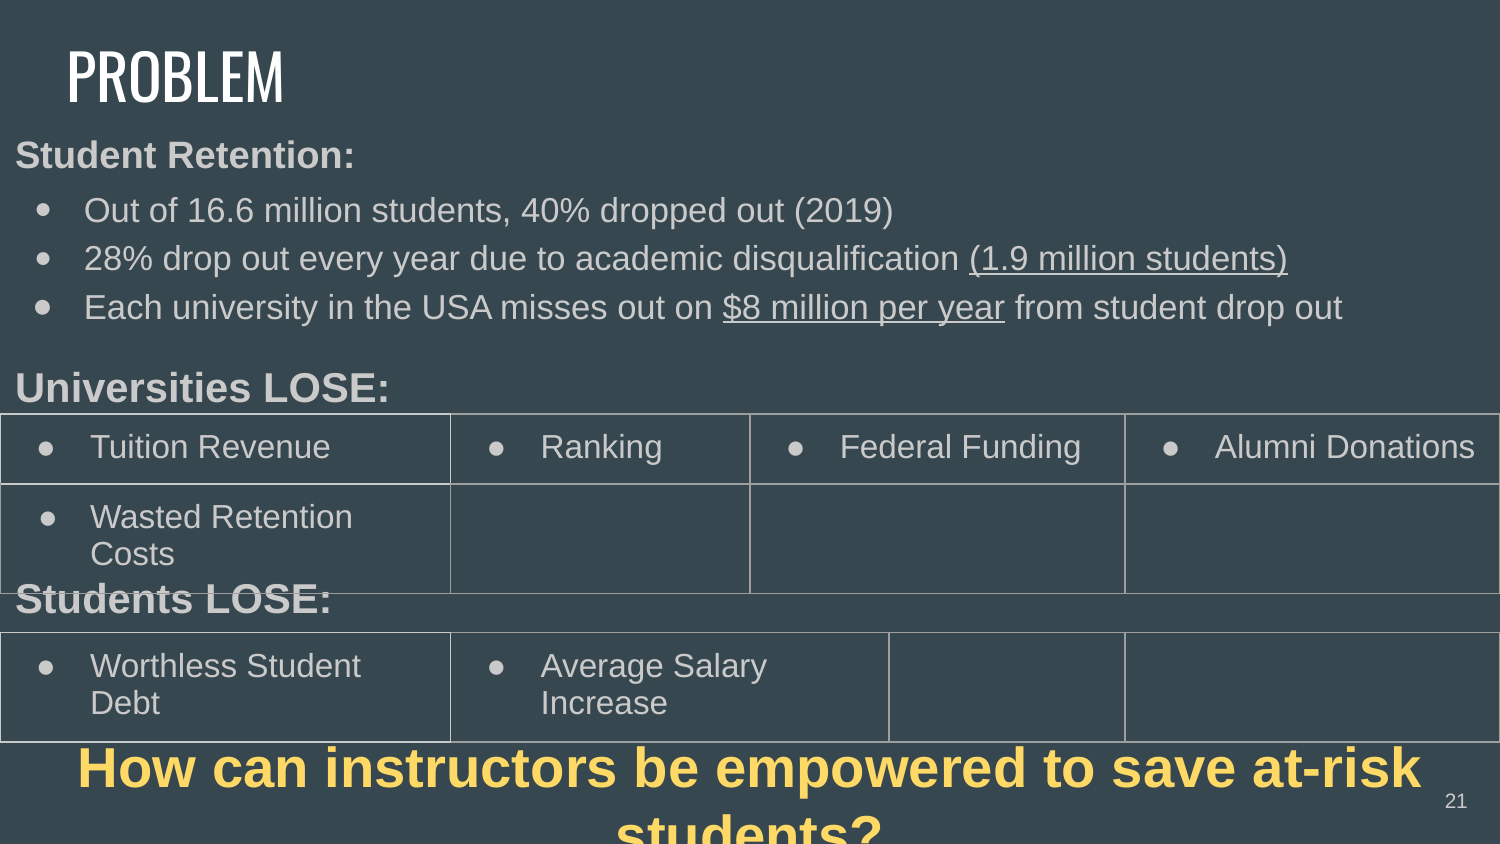

# PROBLEM
Student Retention:
Out of 16.6 million students, 40% dropped out (2019)
28% drop out every year due to academic disqualification (1.9 million students)
Each university in the USA misses out on $8 million per year from student drop out

Universities LOSE:
| Tuition Revenue | Ranking | Federal Funding | Alumni Donations |
| --- | --- | --- | --- |
| Wasted Retention Costs |  |  |  |
Students LOSE:
| Worthless Student Debt | Average Salary Increase |  |  |
| --- | --- | --- | --- |
How can instructors be empowered to save at-risk students?
21